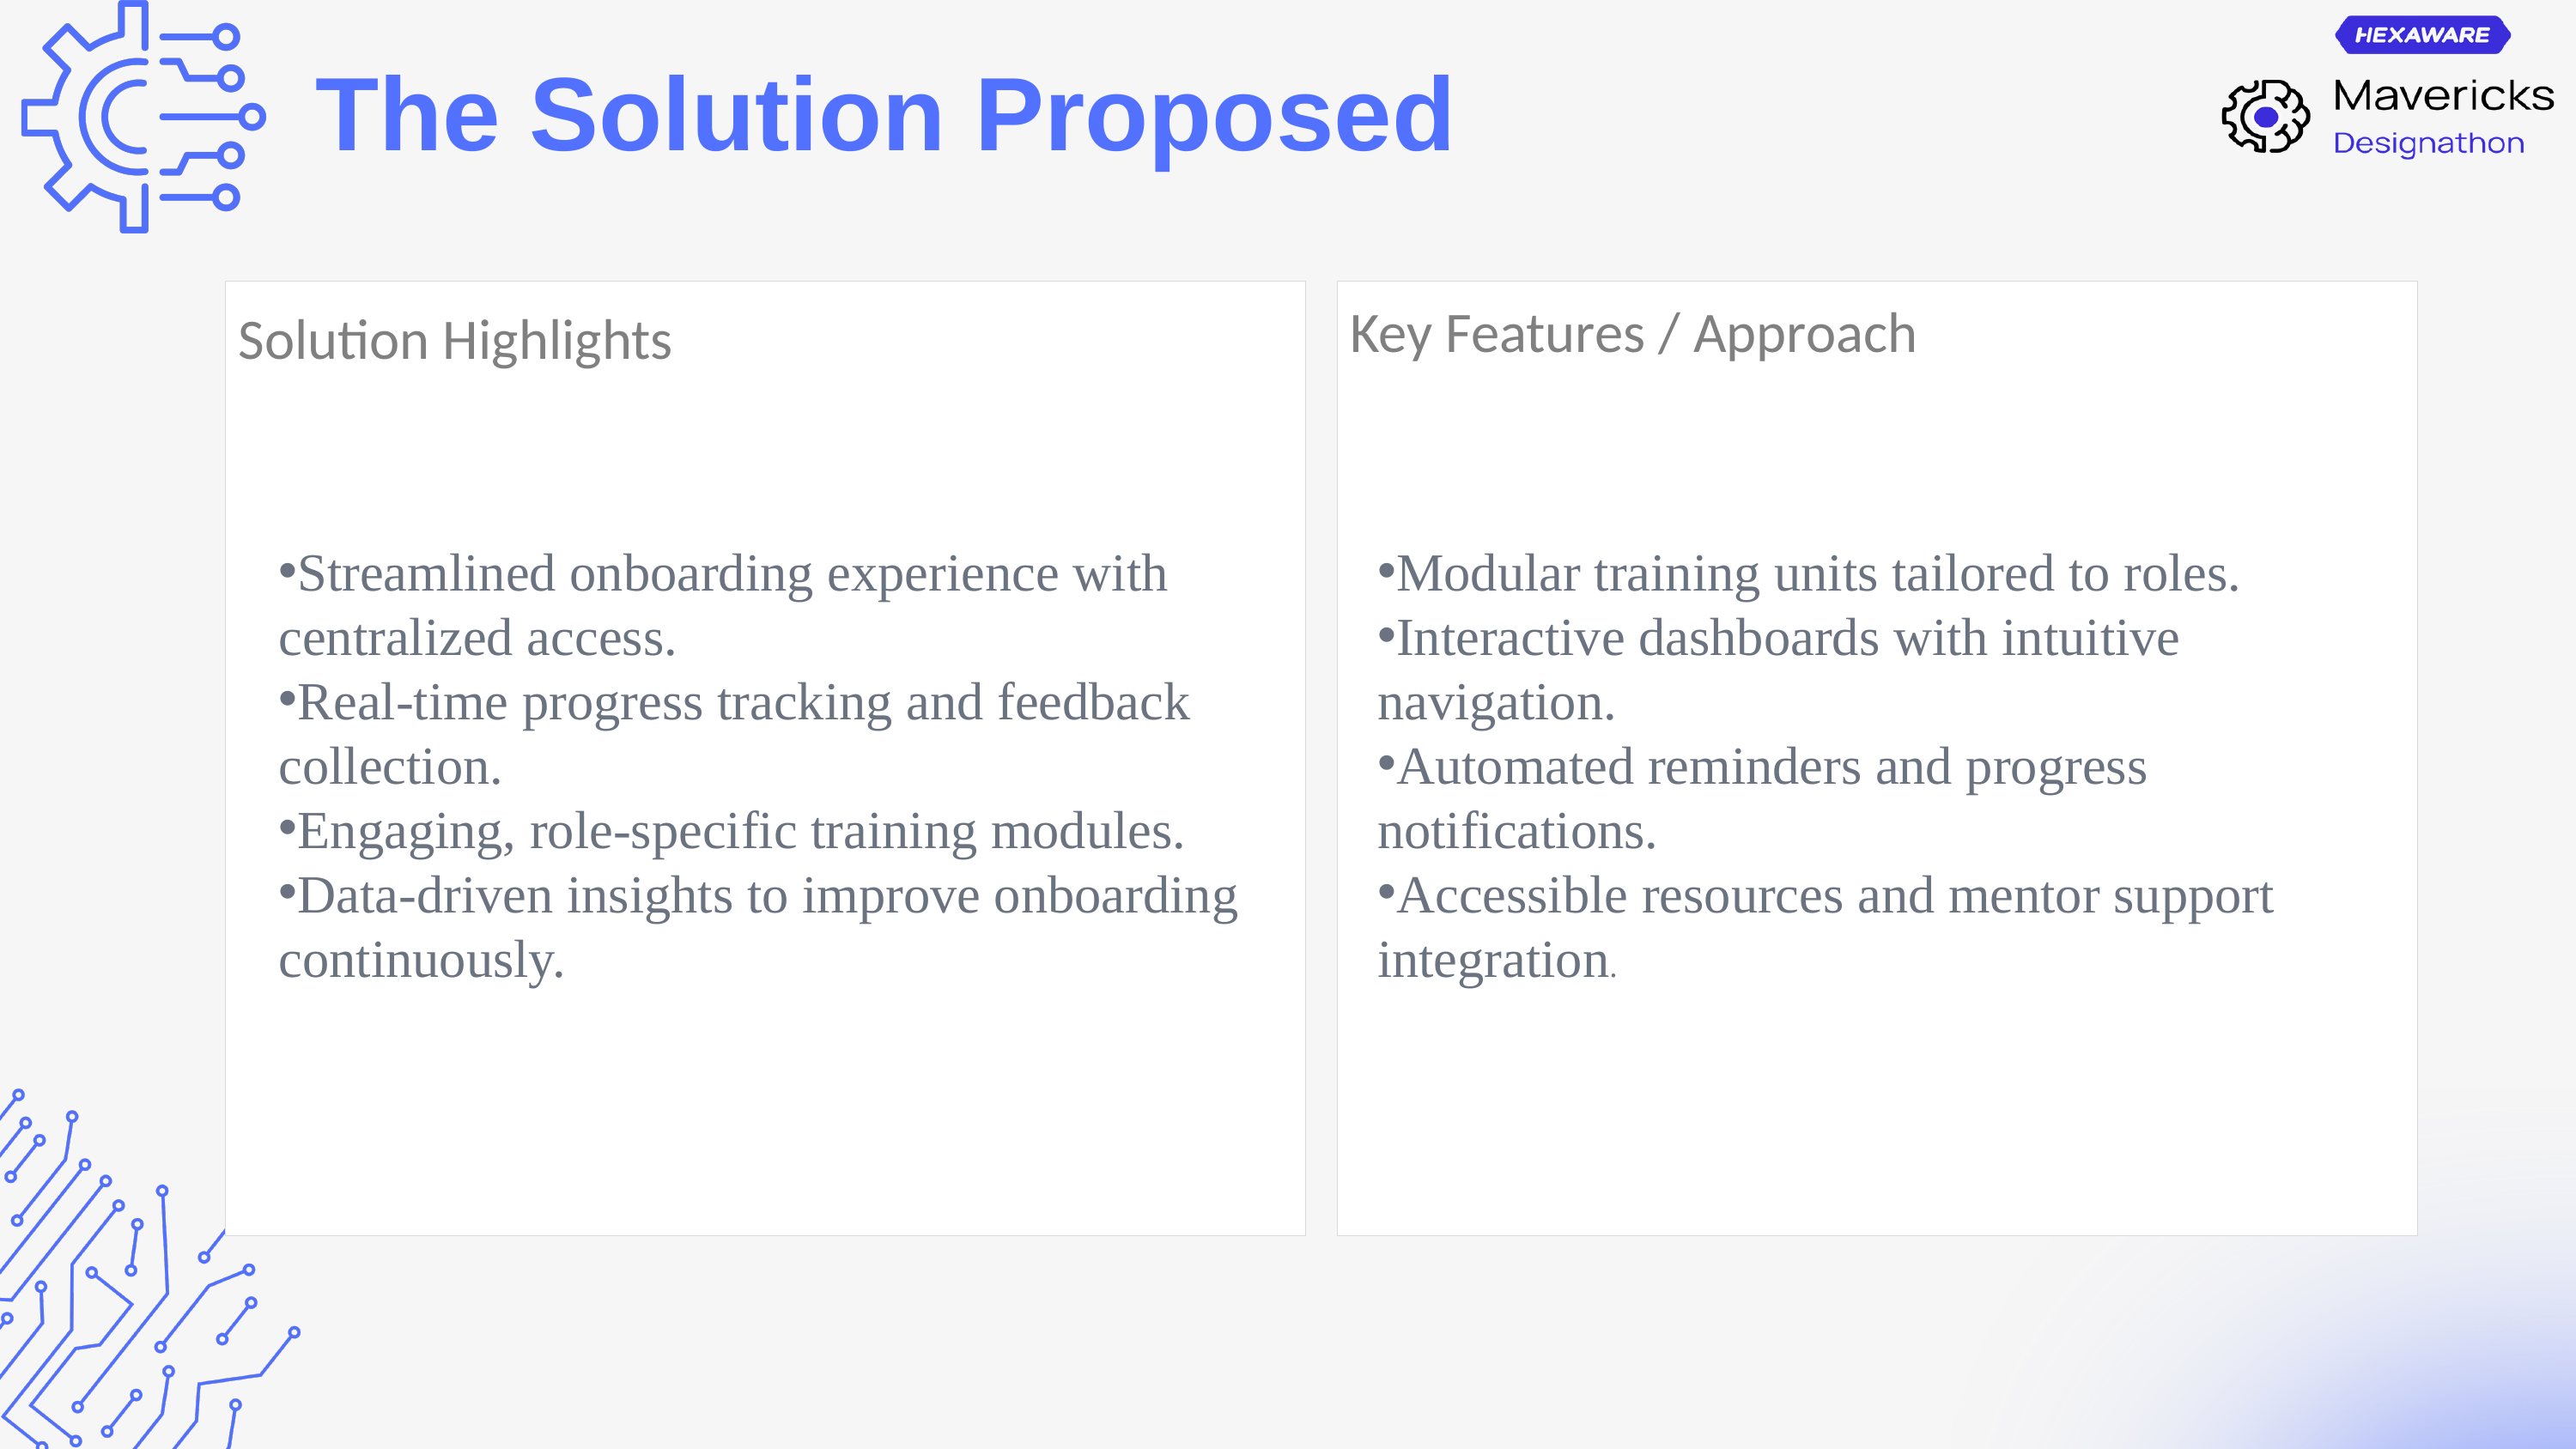

The Solution Proposed

 Key Features / Approach
 Solution Highlights
Streamlined onboarding experience with centralized access.
Real-time progress tracking and feedback collection.
Engaging, role-specific training modules.
Data-driven insights to improve onboarding continuously.

Modular training units tailored to roles.
Interactive dashboards with intuitive navigation.
Automated reminders and progress notifications.
Accessible resources and mentor support integration.